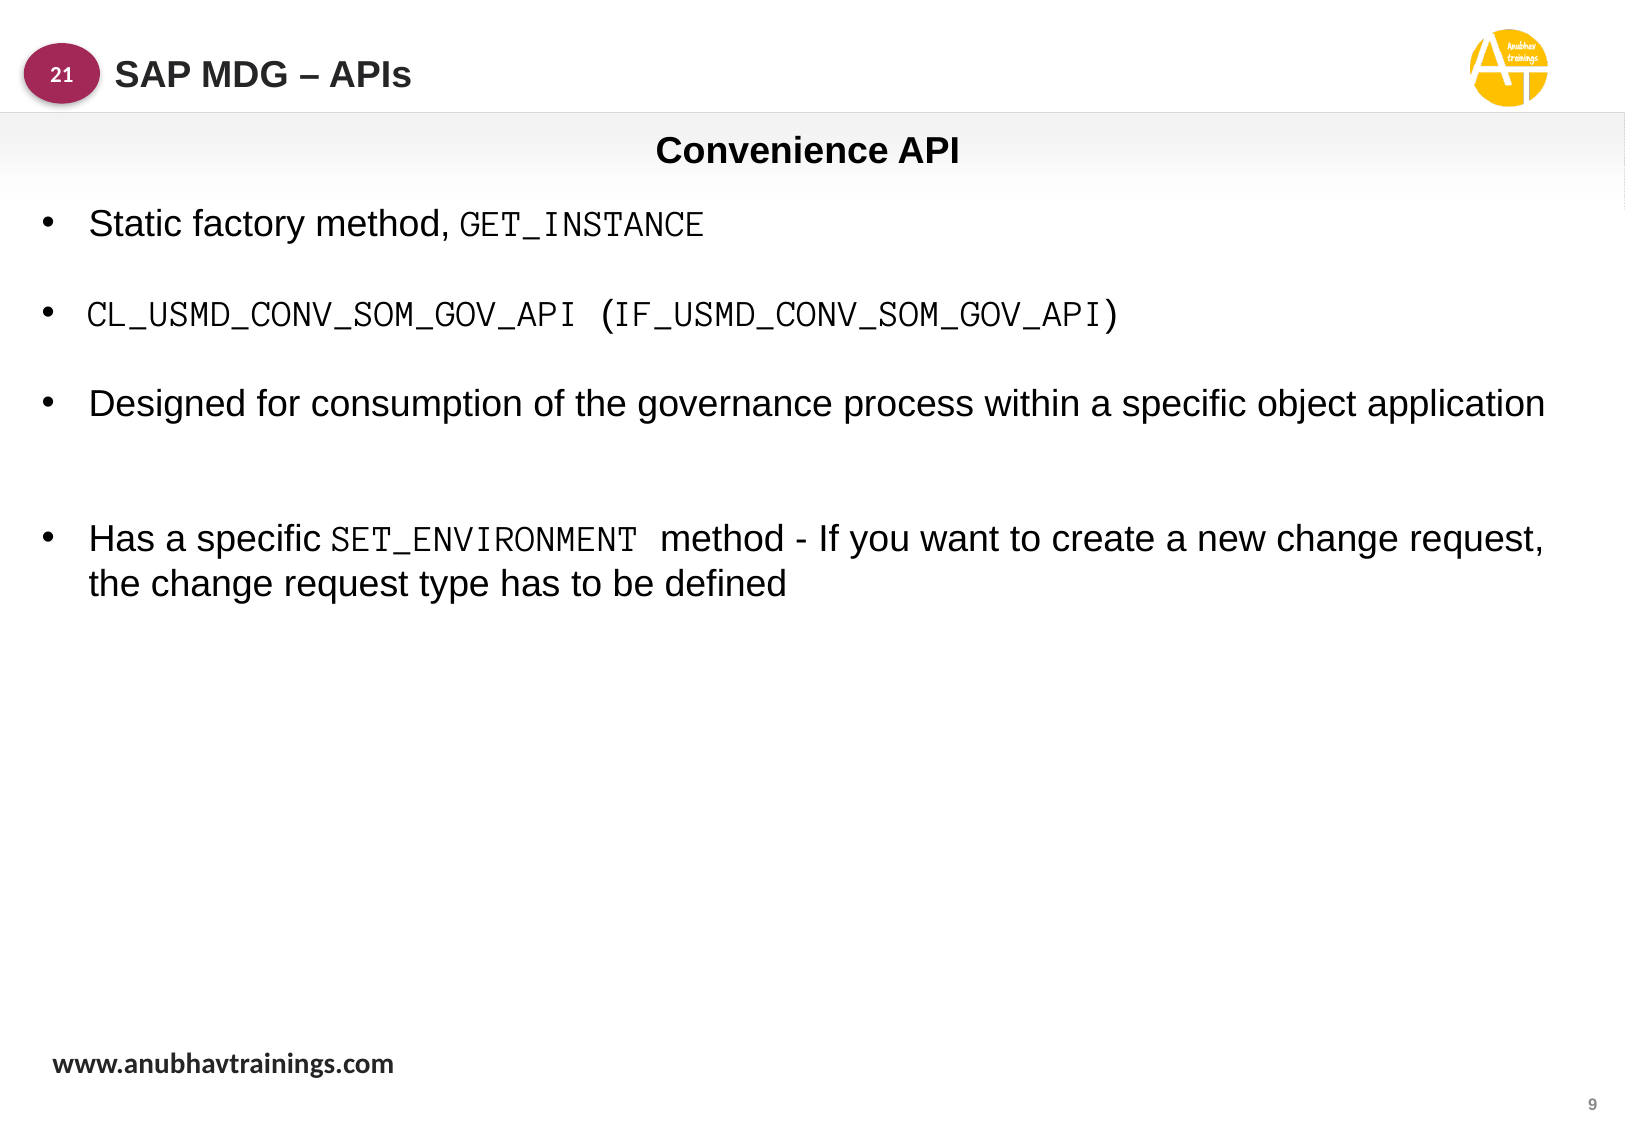

SAP MDG – APIs
21
Convenience API
Static factory method, GET_INSTANCE

CL_USMD_CONV_SOM_GOV_API (IF_USMD_CONV_SOM_GOV_API)

Designed for consumption of the governance process within a specific object application

Has a specific SET_ENVIRONMENT method - If you want to create a new change request, the change request type has to be defined